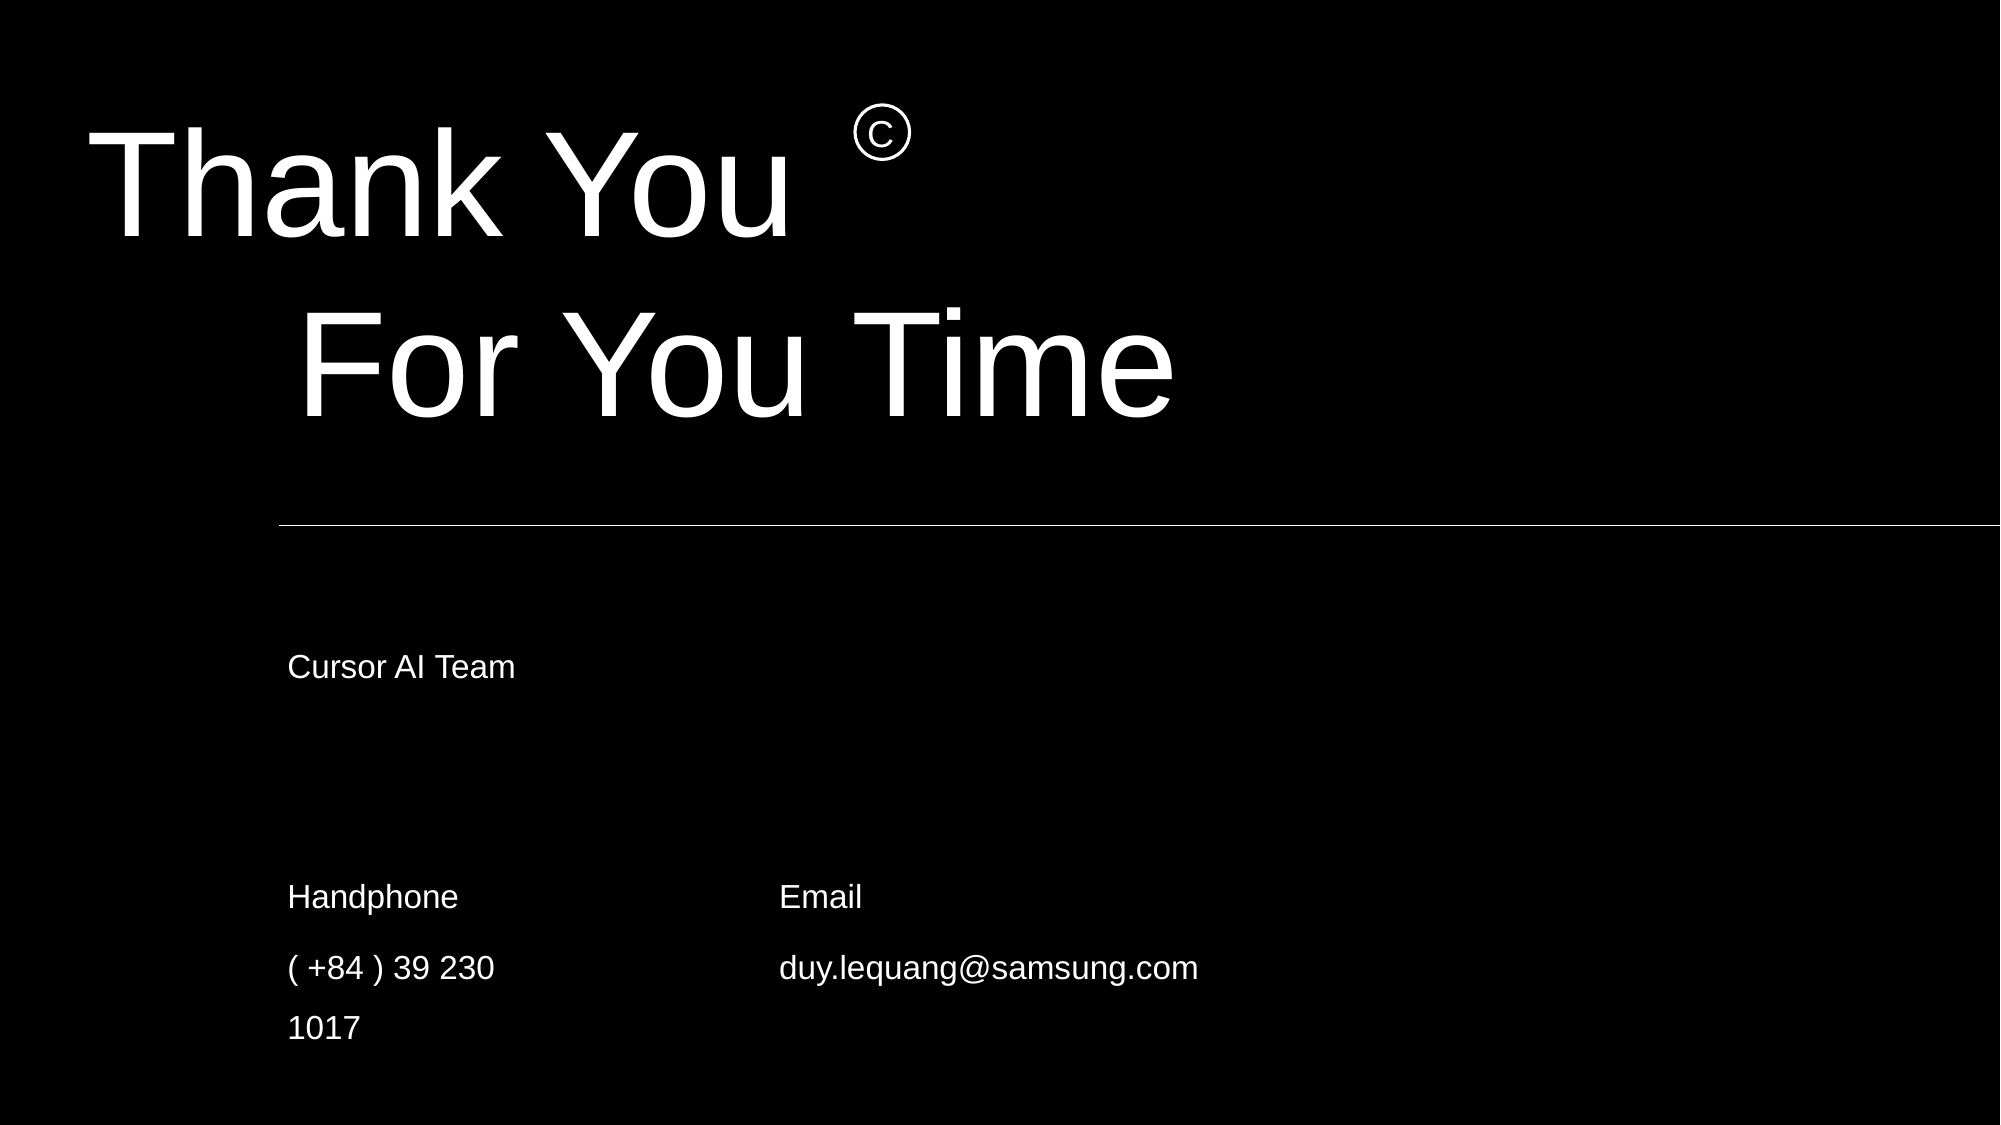

Thank You
     For You Time
C

Cursor AI Team
Handphone
Email
( +84 ) 39 230 1017
duy.lequang@samsung.com